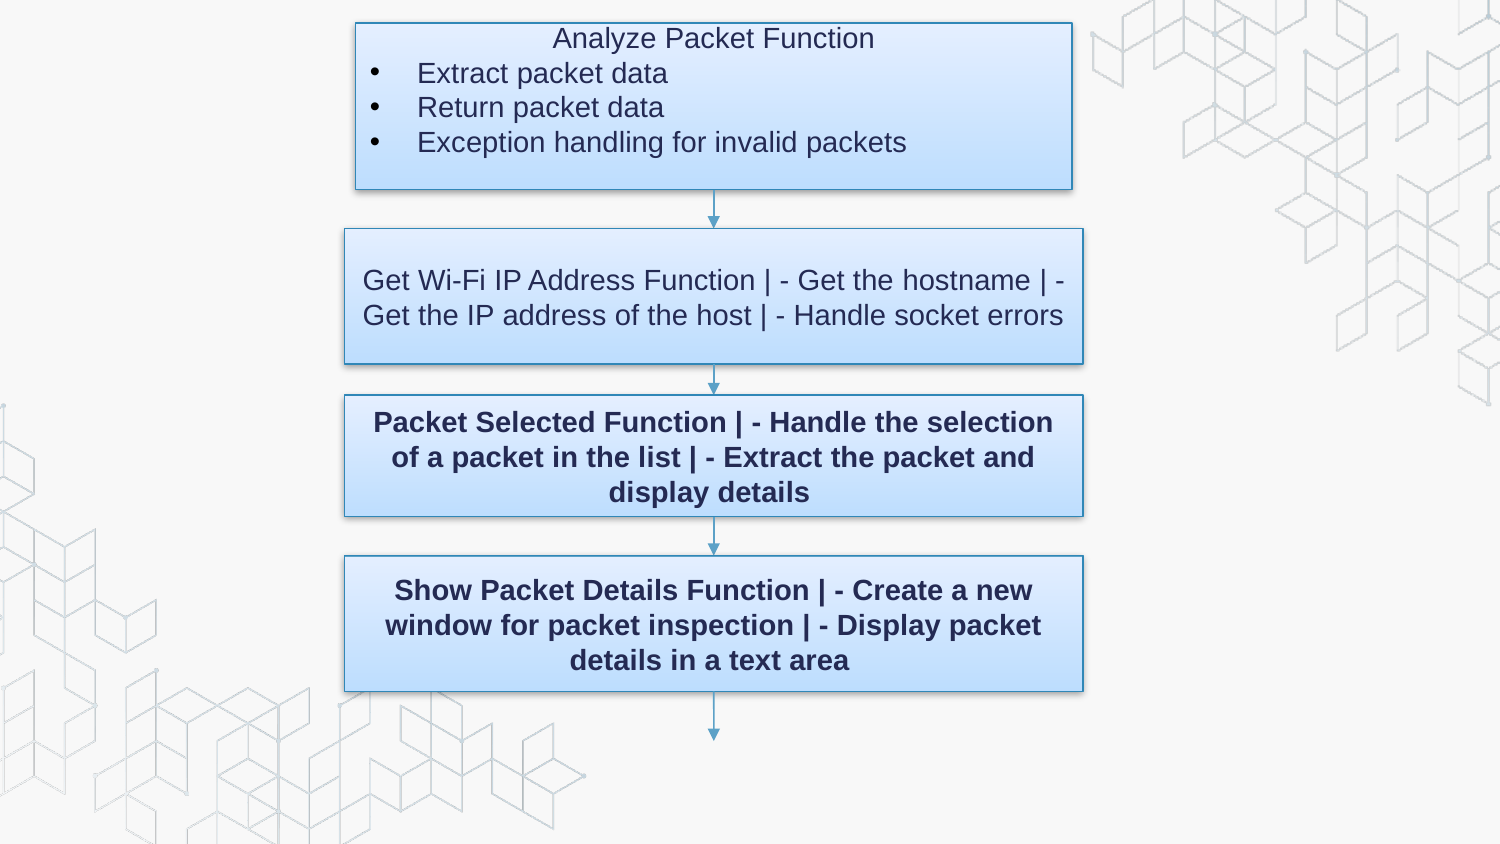

Analyze Packet Function
Extract packet data
Return packet data
Exception handling for invalid packets

Get Wi-Fi IP Address Function | - Get the hostname | - Get the IP address of the host | - Handle socket errors
Packet Selected Function | - Handle the selection of a packet in the list | - Extract the packet and display details
Show Packet Details Function | - Create a new window for packet inspection | - Display packet details in a text area